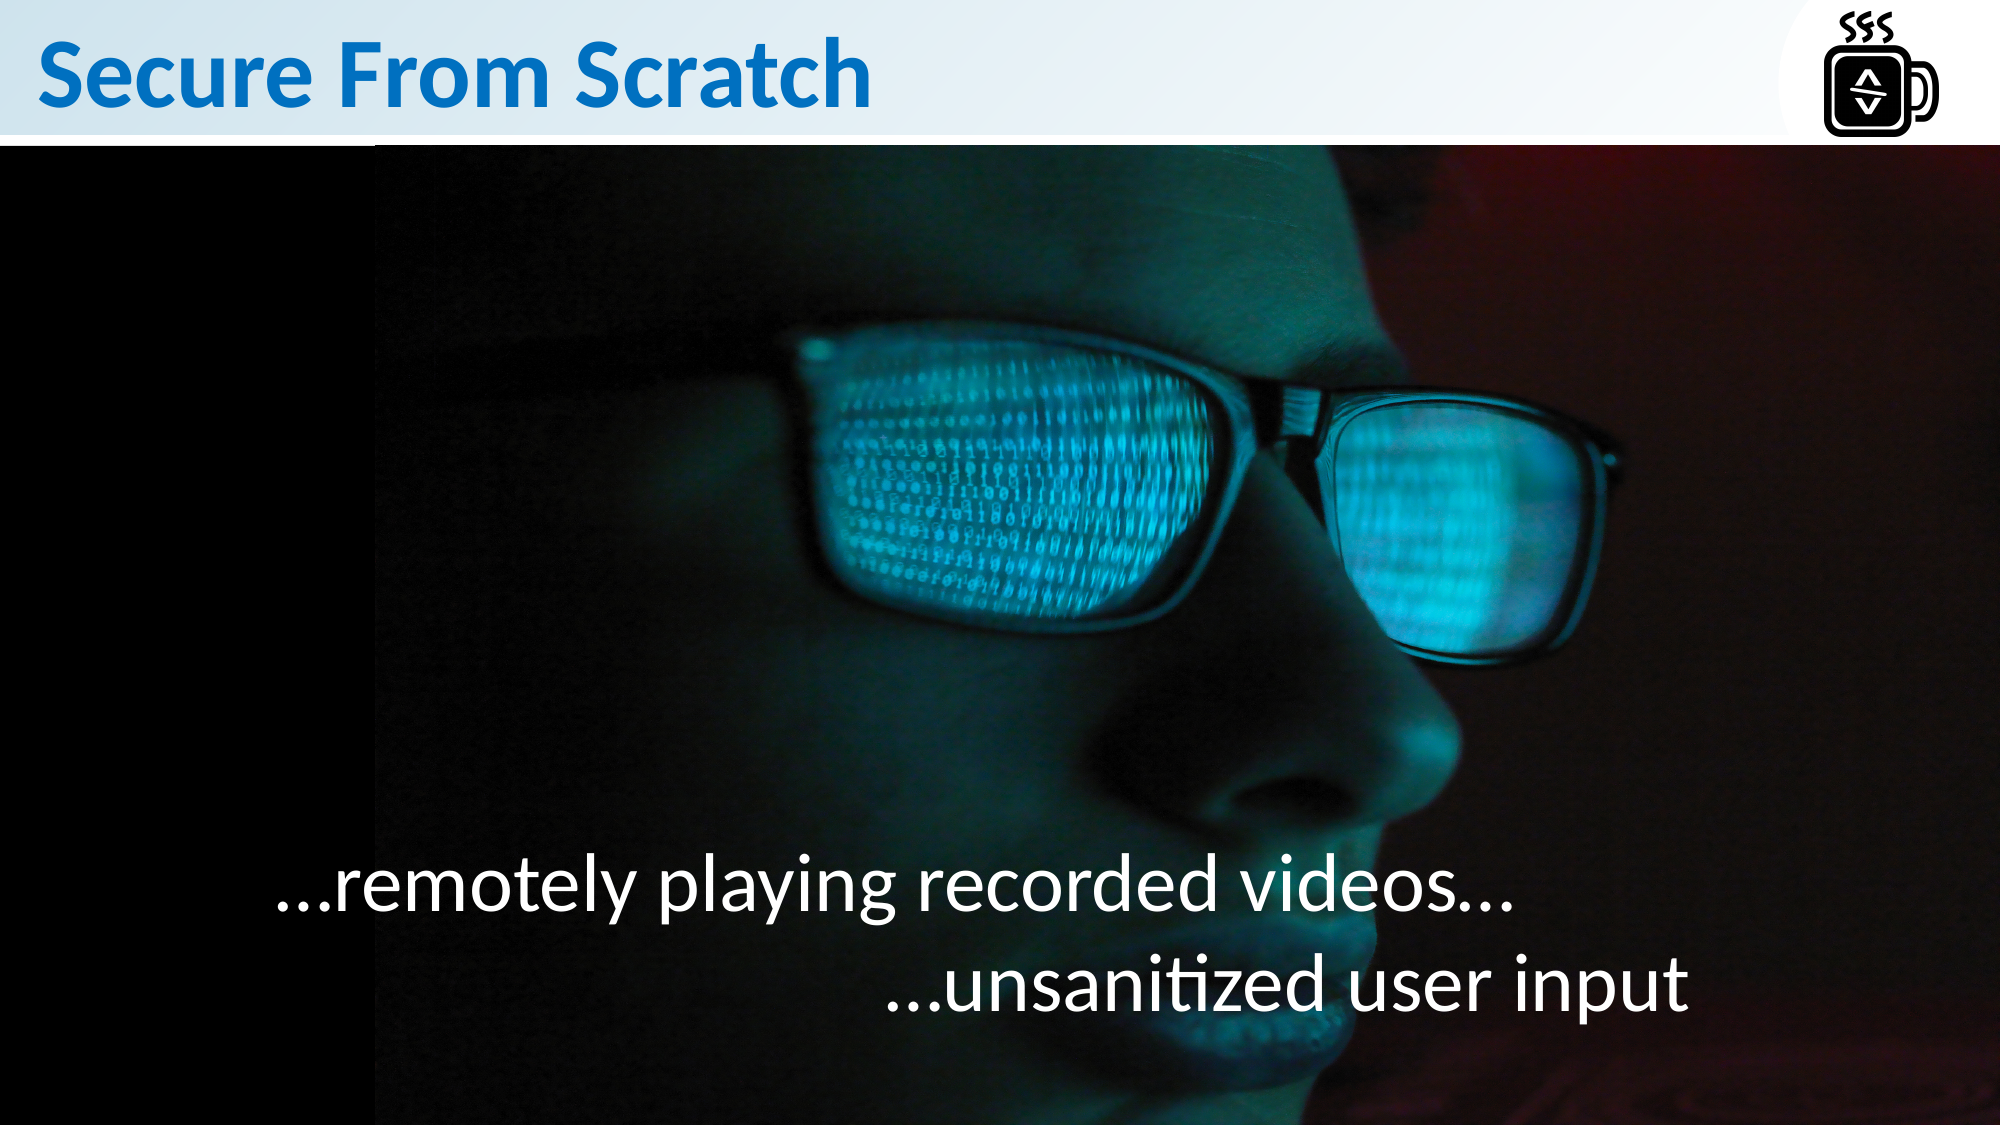

…remotely playing recorded videos…
…unsanitized user input